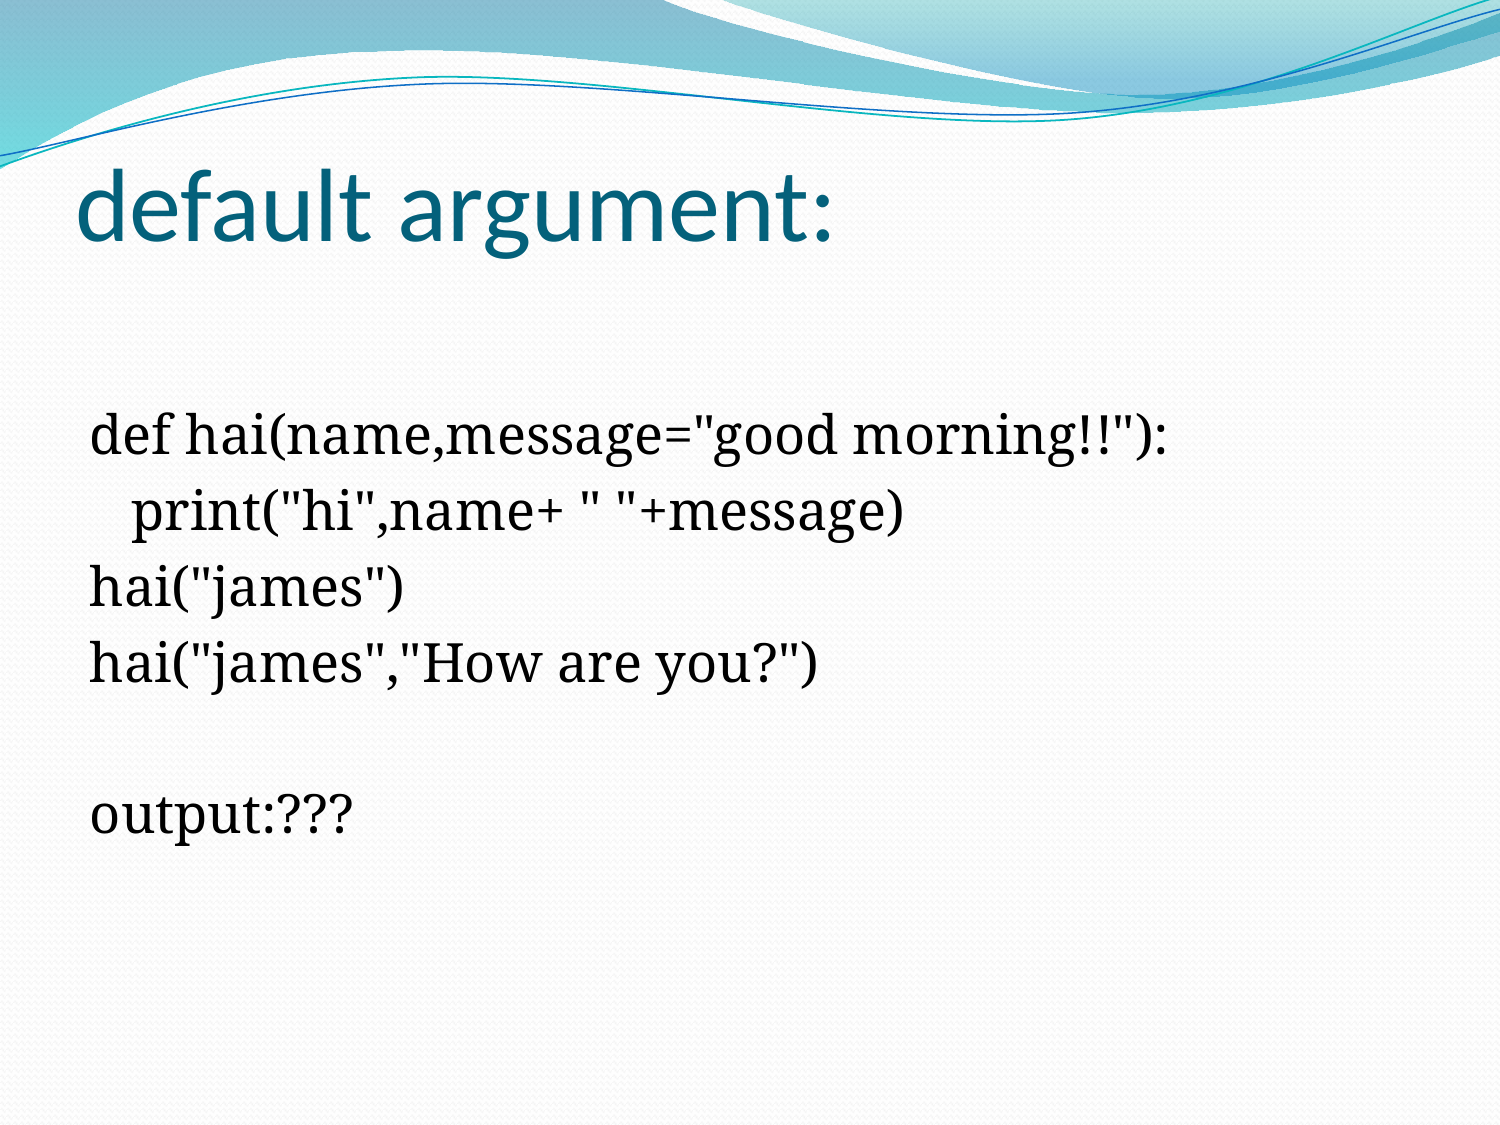

# default argument:

def hai(name,message="good morning!!"):
   print("hi",name+ " "+message)
hai("james")
hai("james","How are you?")

output:???